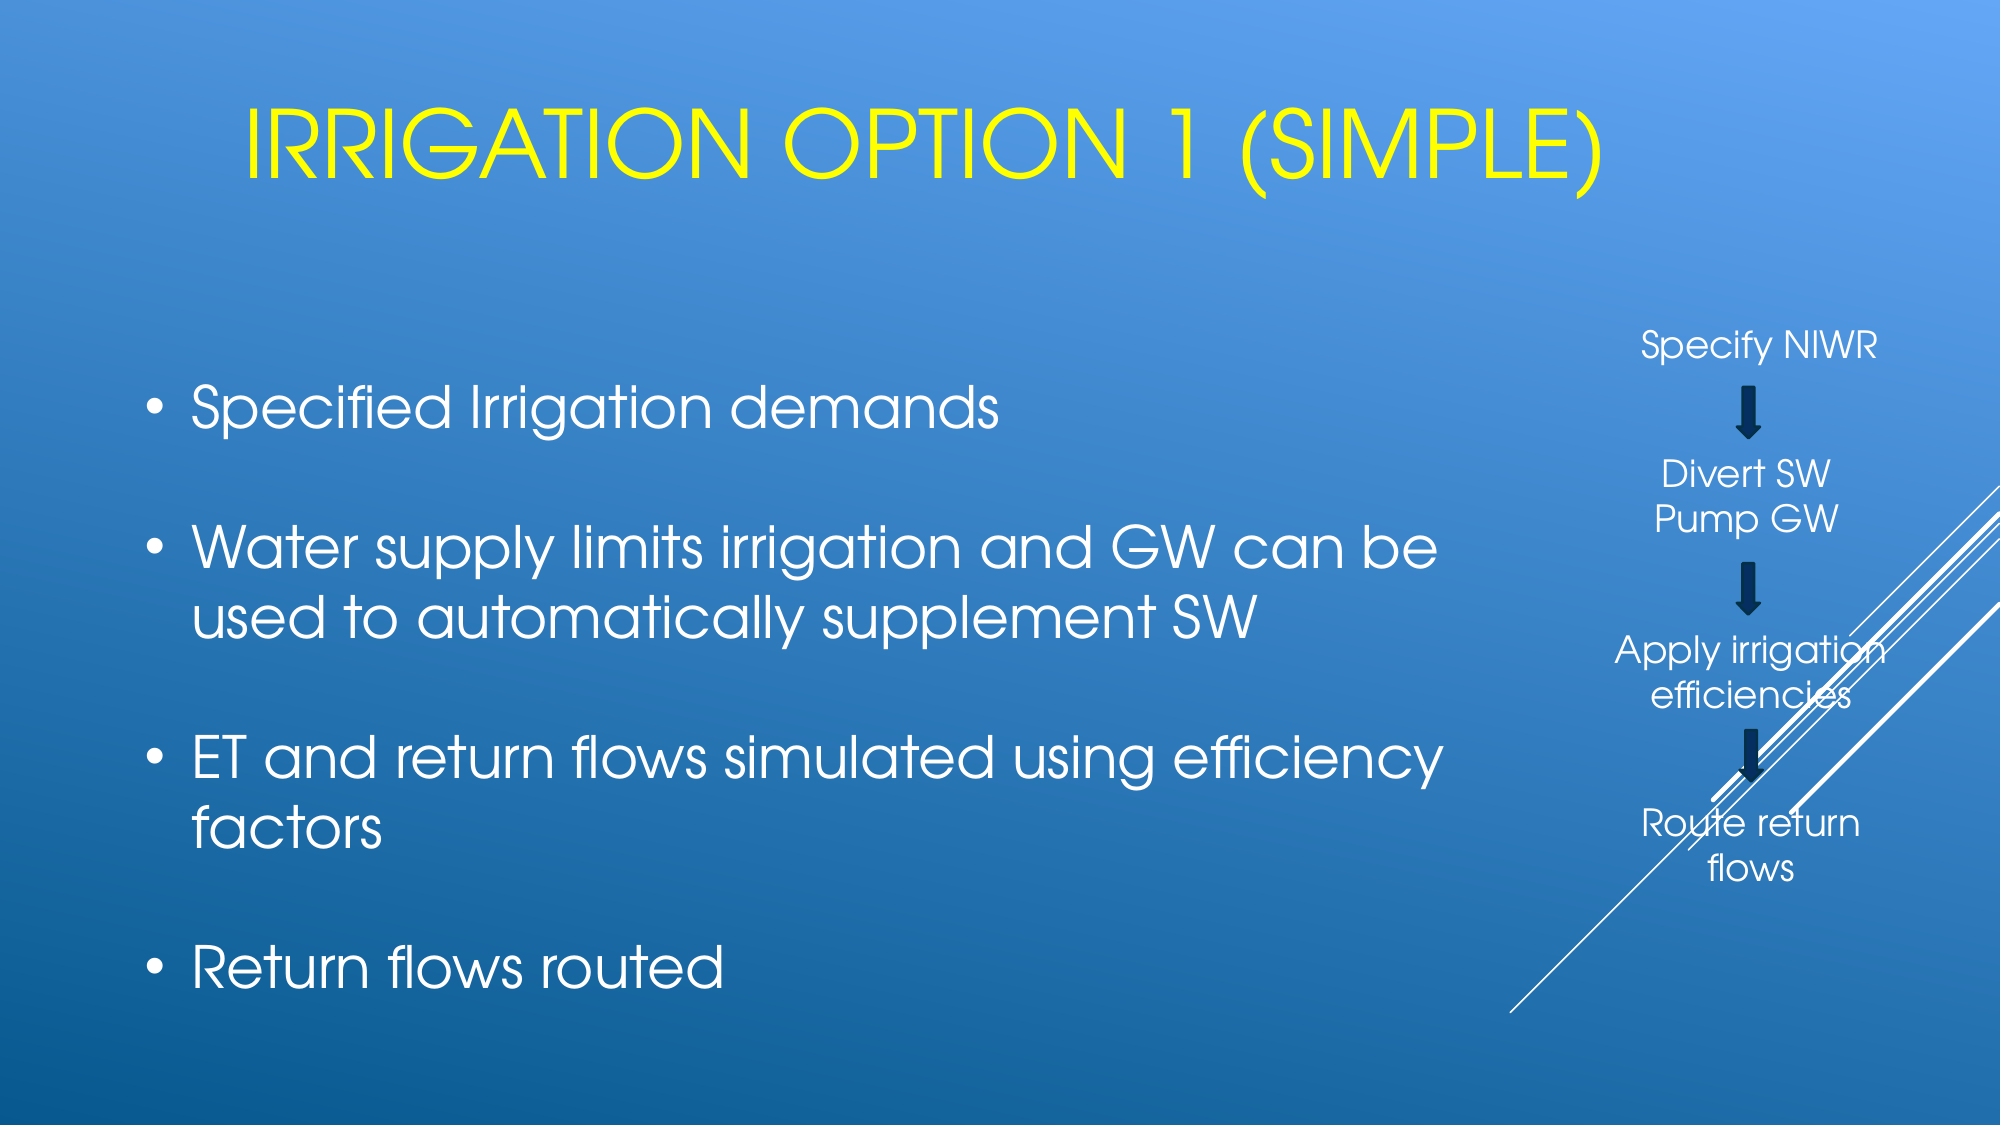

ETww/ETa
# Irrigation option 1 (simple)
Specify NIWR

Divert SW
Pump GW

Apply irrigation efficiencies

Specified Irrigation demands

Water supply limits irrigation and GW can be used to automatically supplement SW

ET and return flows simulated using efficiency factors

Return flows routed
Route return flows